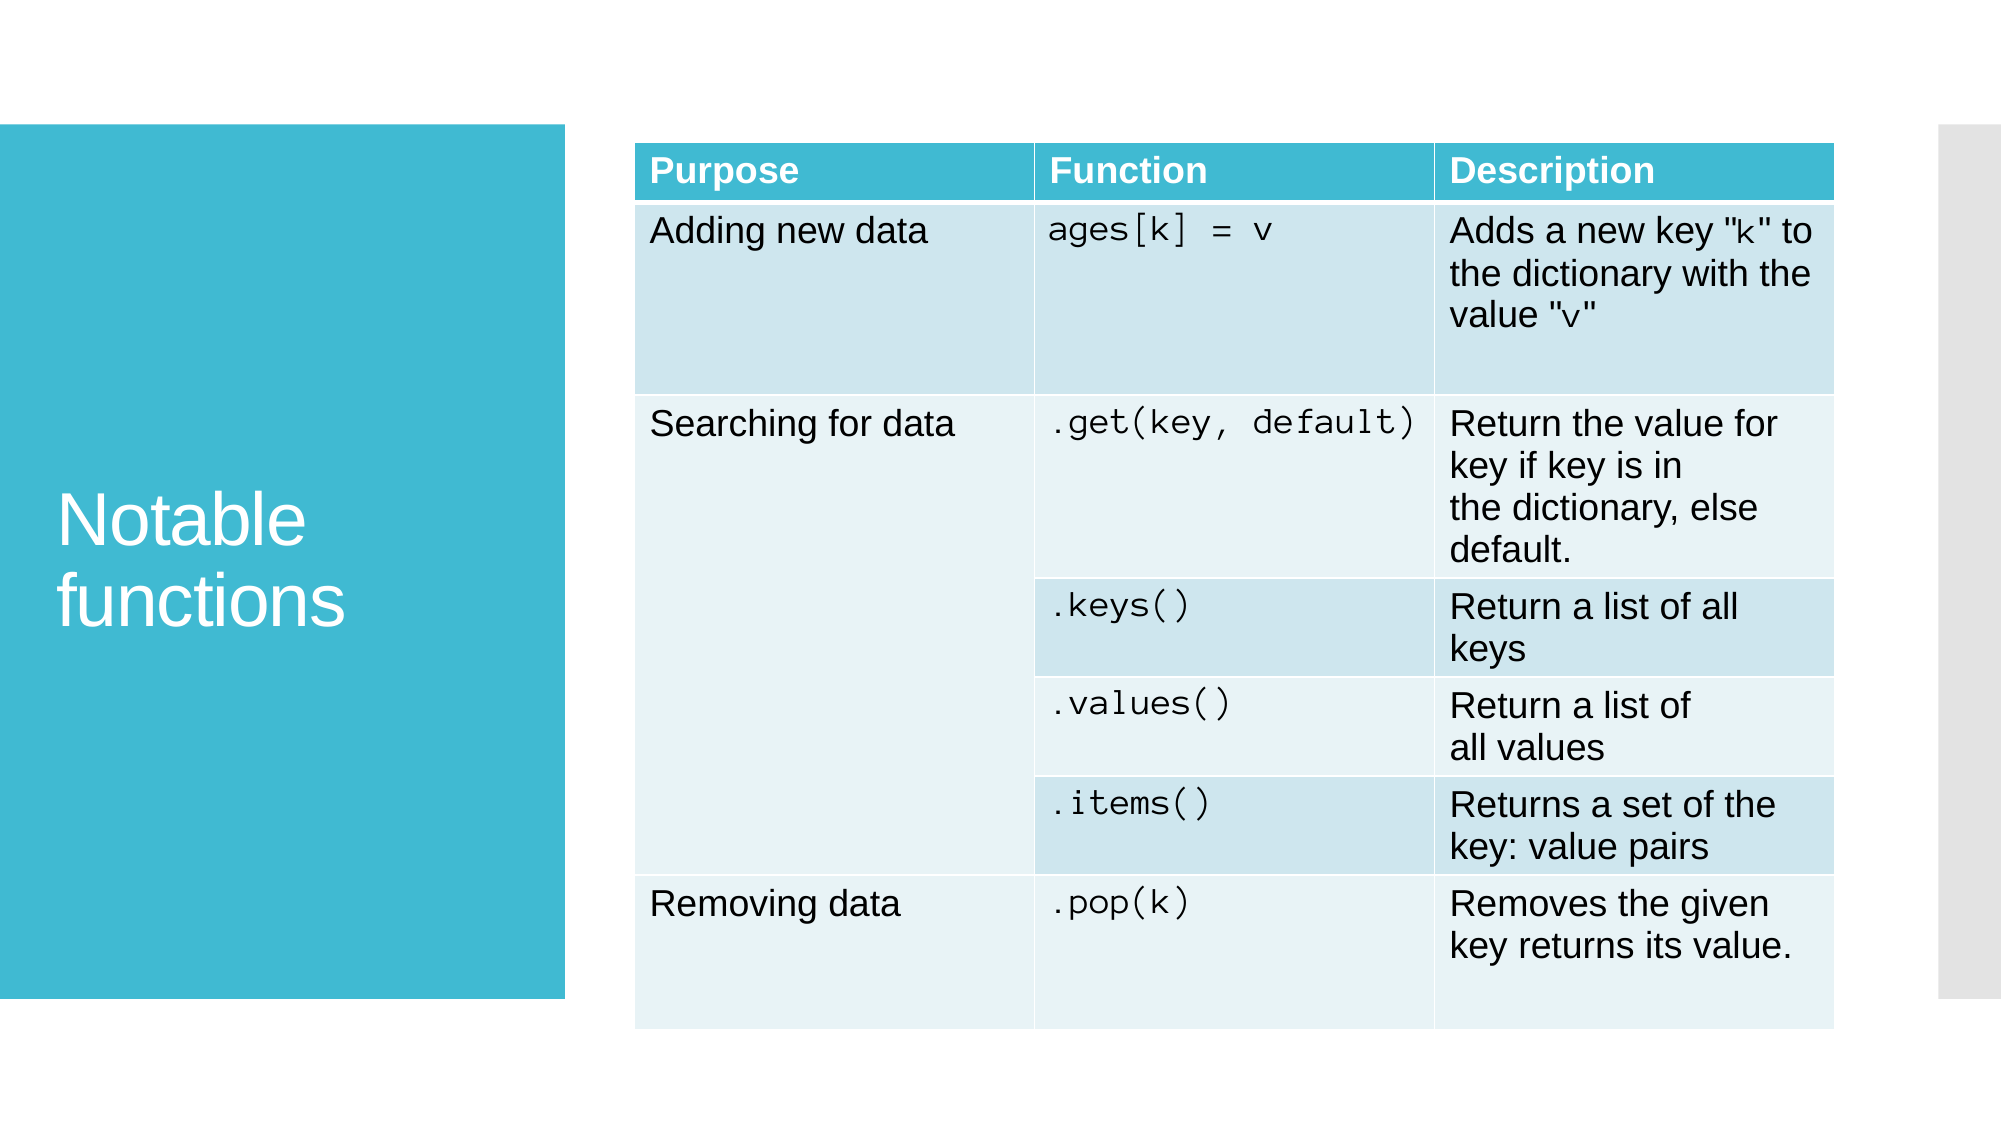

| Purpose | Function | Description |
| --- | --- | --- |
| Adding new data | ages[k] = v | Adds a new key "k" to the dictionary with the value "v" |
| Searching for data | .get(key, default) | Return the value for key if key is in the dictionary, else default. |
|  | .keys() | Return a list of all keys |
|  | .values() | Return a list of all values |
|  | .items() | Returns a set of the key: value pairs |
| Removing data | .pop(k) | Removes the given key returns its value. |
# Notable functions